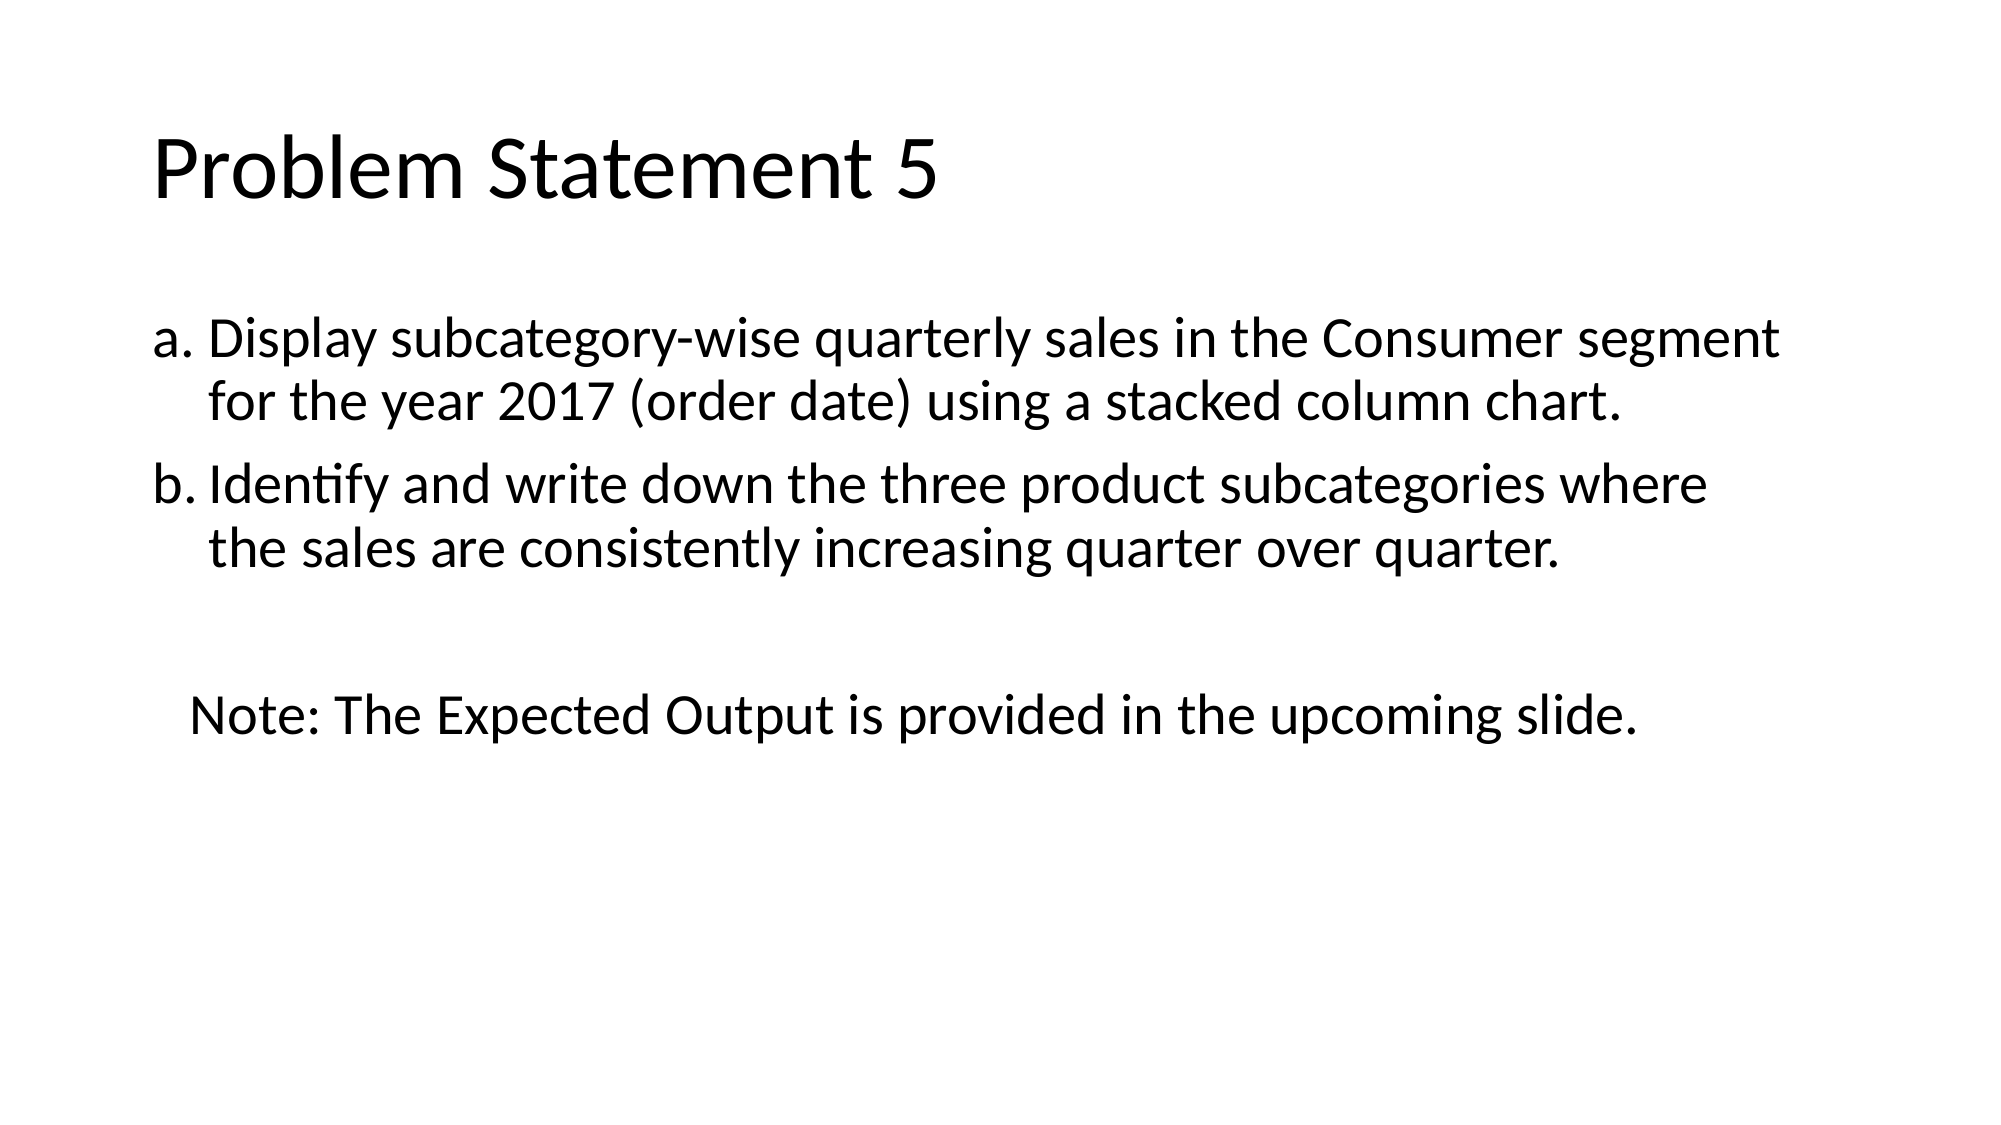

# Problem Statement 5
Display subcategory-wise quarterly sales in the Consumer segment for the year 2017 (order date) using a stacked column chart.
Identify and write down the three product subcategories where the sales are consistently increasing quarter over quarter.

Note: The Expected Output is provided in the upcoming slide.